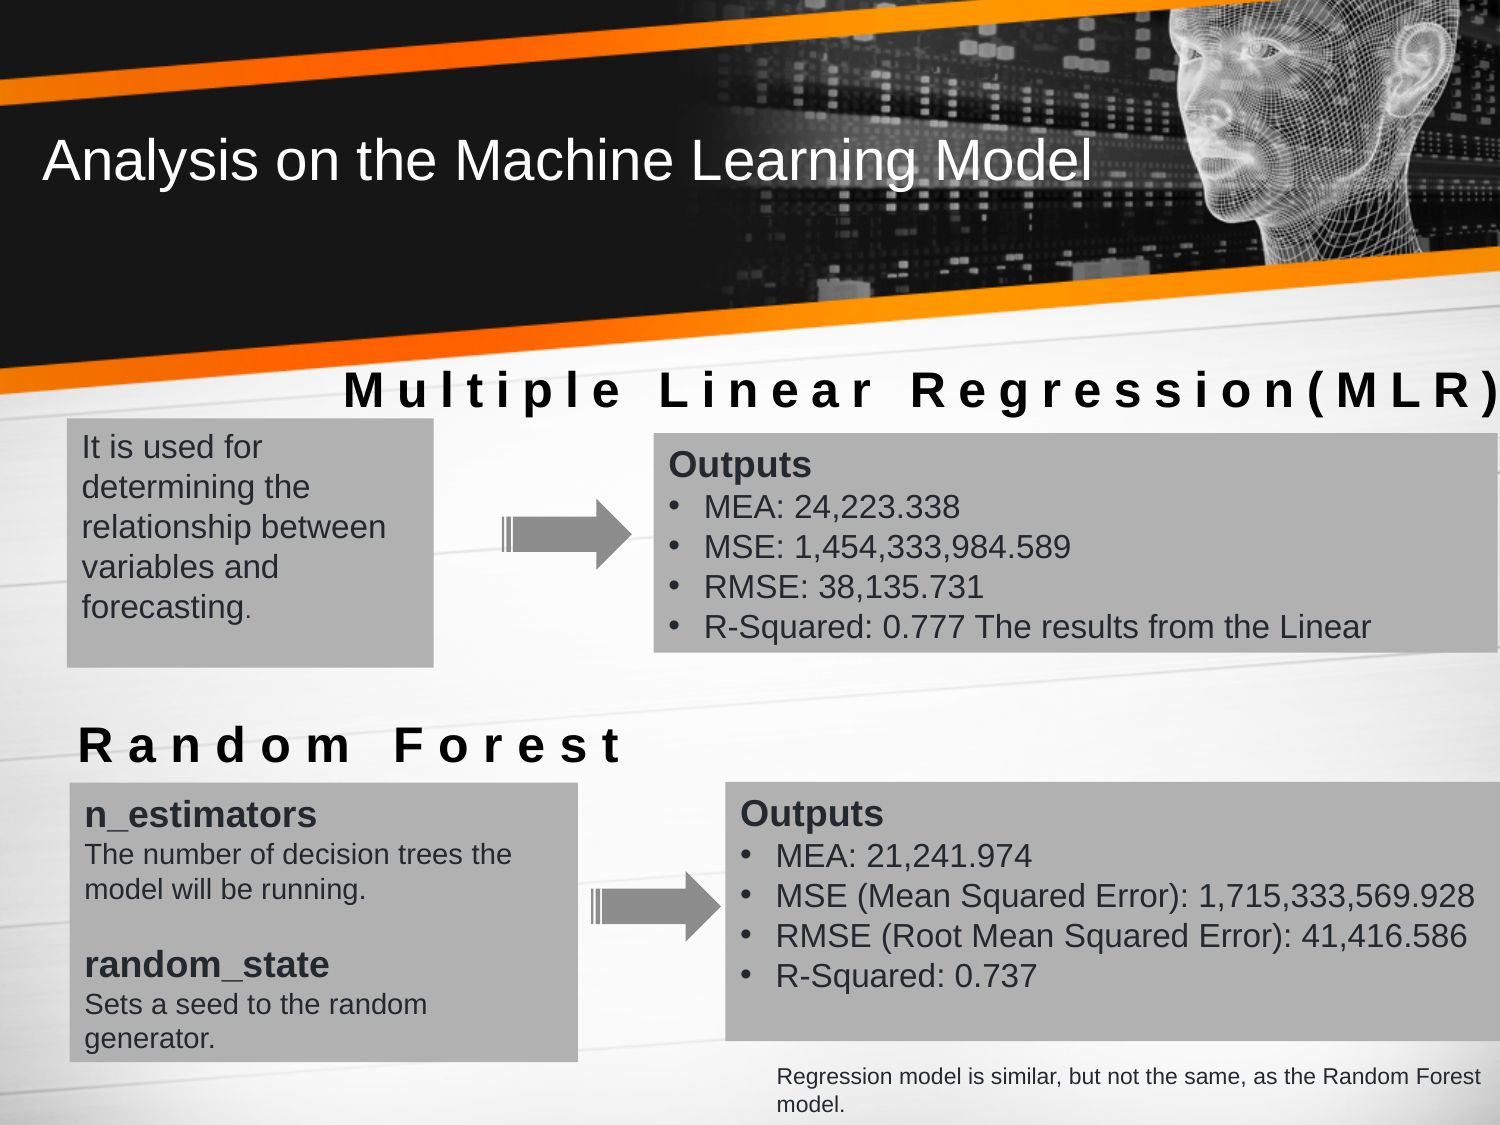

# Analysis on the Machine Learning Model
Multiple Linear Regression(MLR)
It is used for determining the relationship between variables and forecasting.

Outputs
MEA: 24,223.338
MSE: 1,454,333,984.589
RMSE: 38,135.731
R-Squared: 0.777 The results from the Linear

Random Forest
Outputs
MEA: 21,241.974
MSE (Mean Squared Error): 1,715,333,569.928
RMSE (Root Mean Squared Error): 41,416.586
R-Squared: 0.737

n_estimators
The number of decision trees the model will be running.

random_state
Sets a seed to the random generator.

Regression model is similar, but not the same, as the Random Forest model.